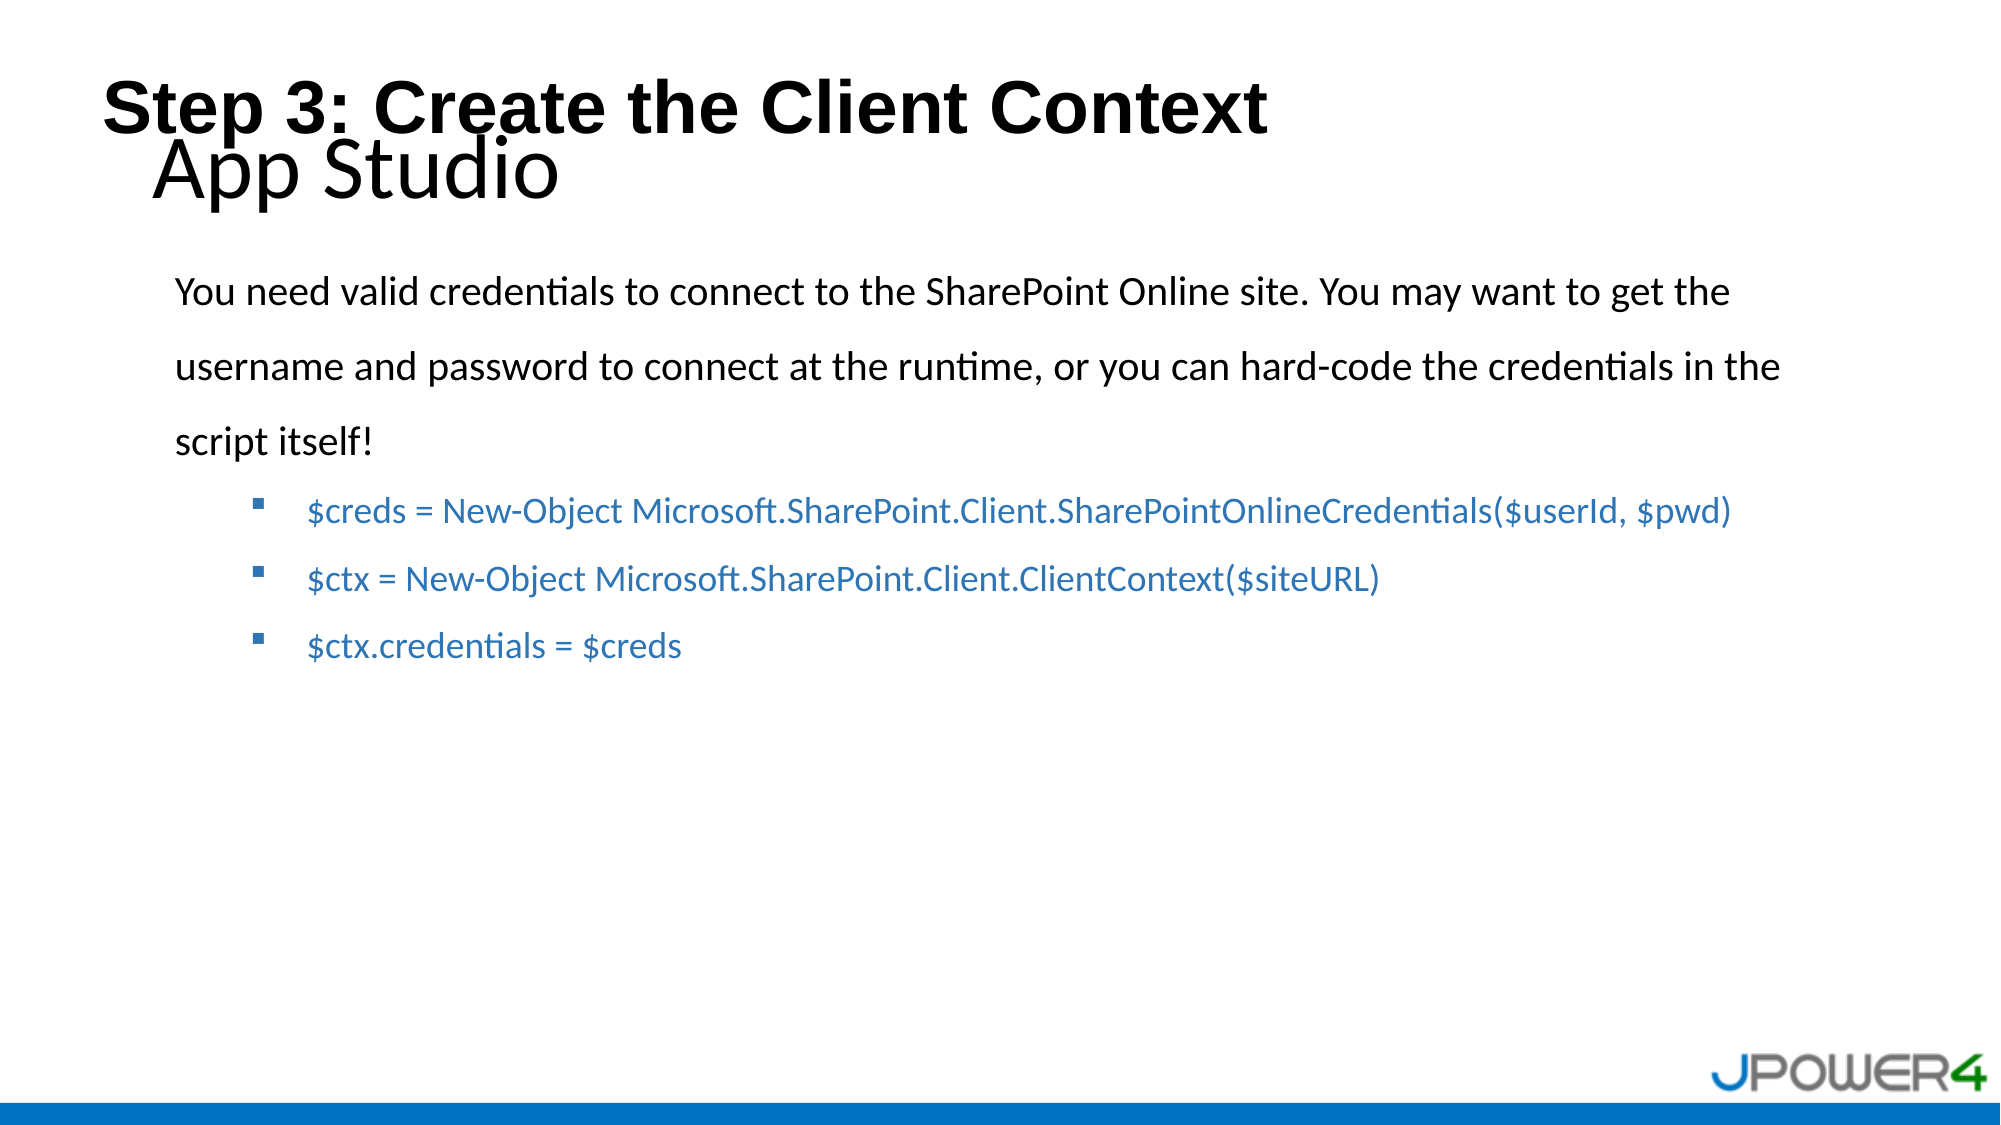

Step 3: Create the Client Context
# App Studio
You need valid credentials to connect to the SharePoint Online site. You may want to get the username and password to connect at the runtime, or you can hard-code the credentials in the script itself!
$creds = New-Object Microsoft.SharePoint.Client.SharePointOnlineCredentials($userId, $pwd)
$ctx = New-Object Microsoft.SharePoint.Client.ClientContext($siteURL)
$ctx.credentials = $creds